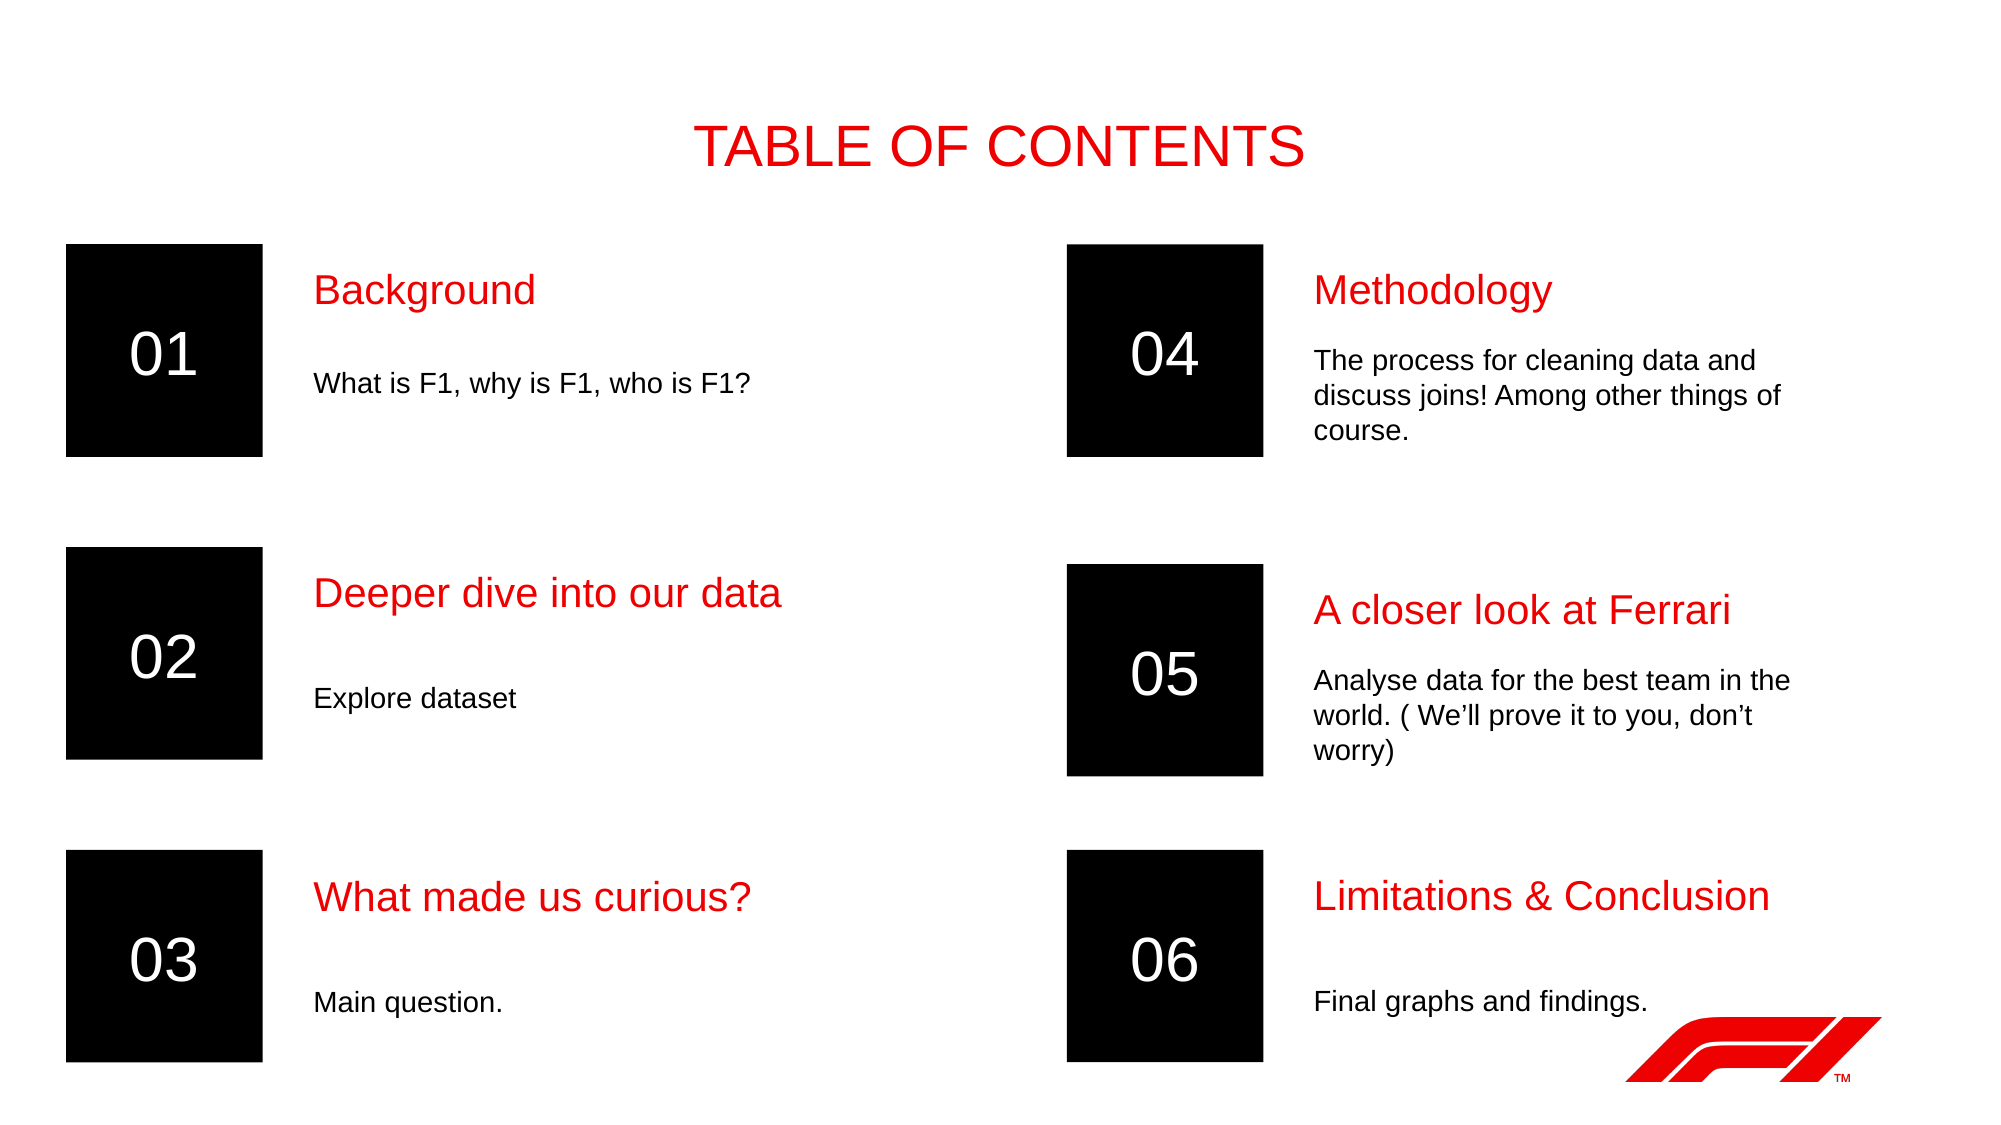

TABLE OF CONTENTS
01
Background
Methodology
04
What is F1, why is F1, who is F1?
The process for cleaning data and discuss joins! Among other things of course.
Deeper dive into our data
02
A closer look at Ferrari
05
Explore dataset
Analyse data for the best team in the world. ( We’ll prove it to you, don’t worry)
Limitations & Conclusion
06
03
What made us curious?
Final graphs and findings.
Main question.